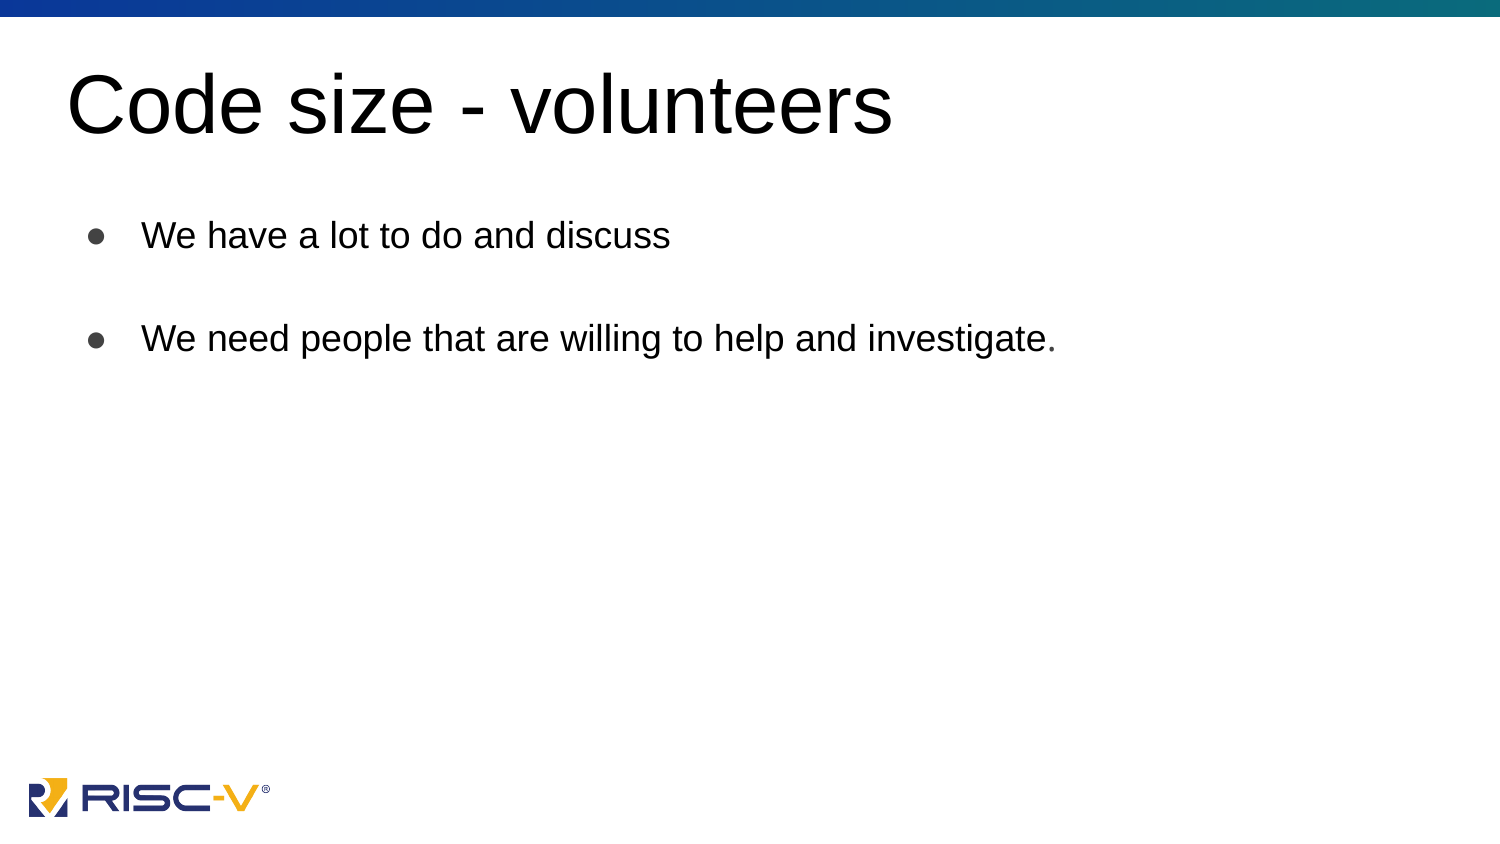

# Code size - volunteers
We have a lot to do and discuss

We need people that are willing to help and investigate.